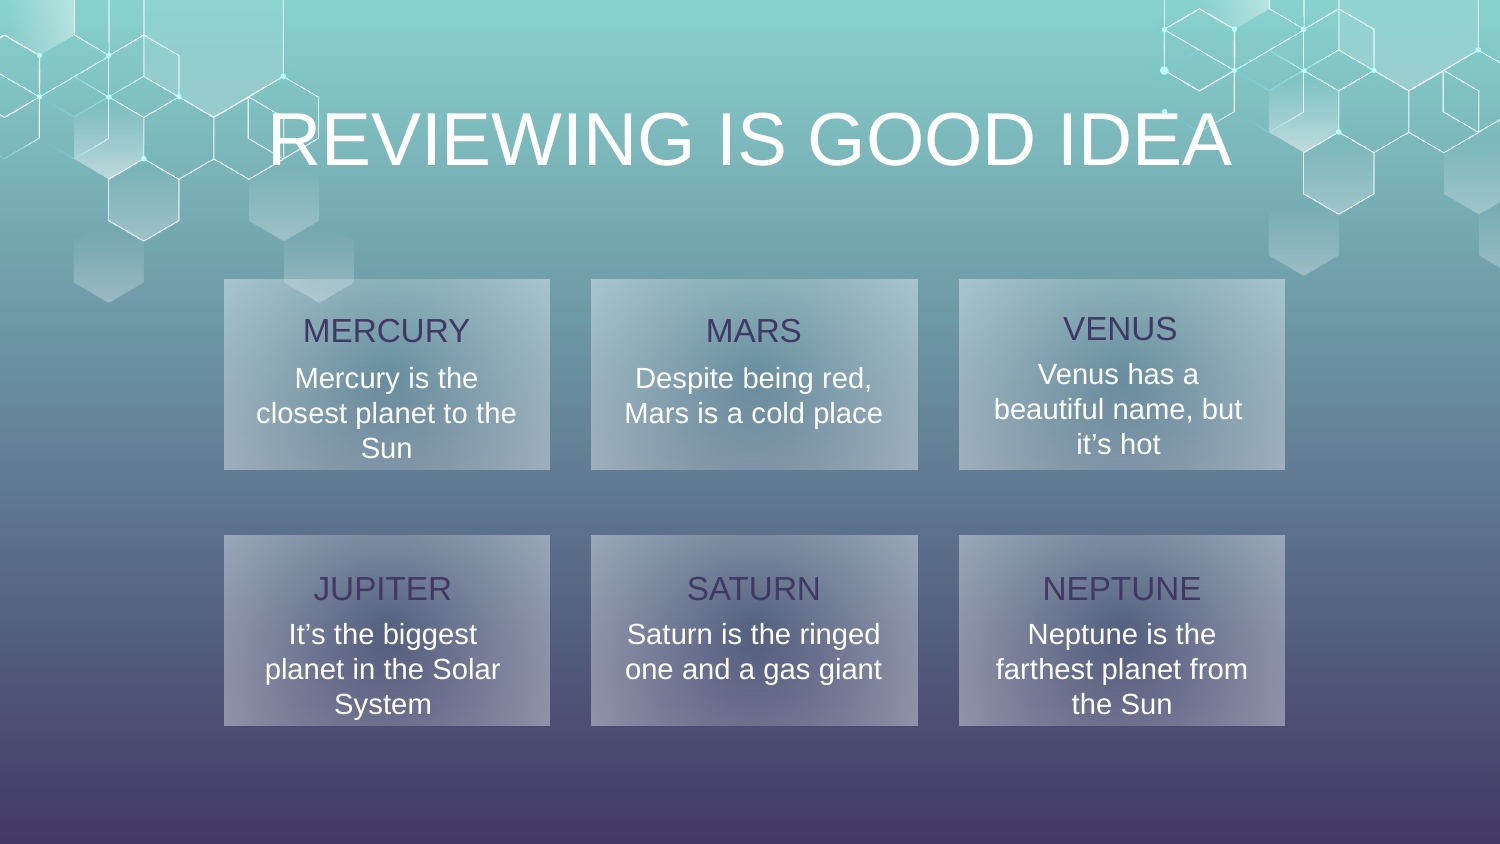

# REVIEWING IS GOOD IDEA
VENUS
MERCURY
MARS
Venus has a beautiful name, but it’s hot
Mercury is the closest planet to the Sun
Despite being red, Mars is a cold place
JUPITER
SATURN
NEPTUNE
It’s the biggest planet in the Solar System

Saturn is the ringed one and a gas giant
Neptune is the farthest planet from the Sun